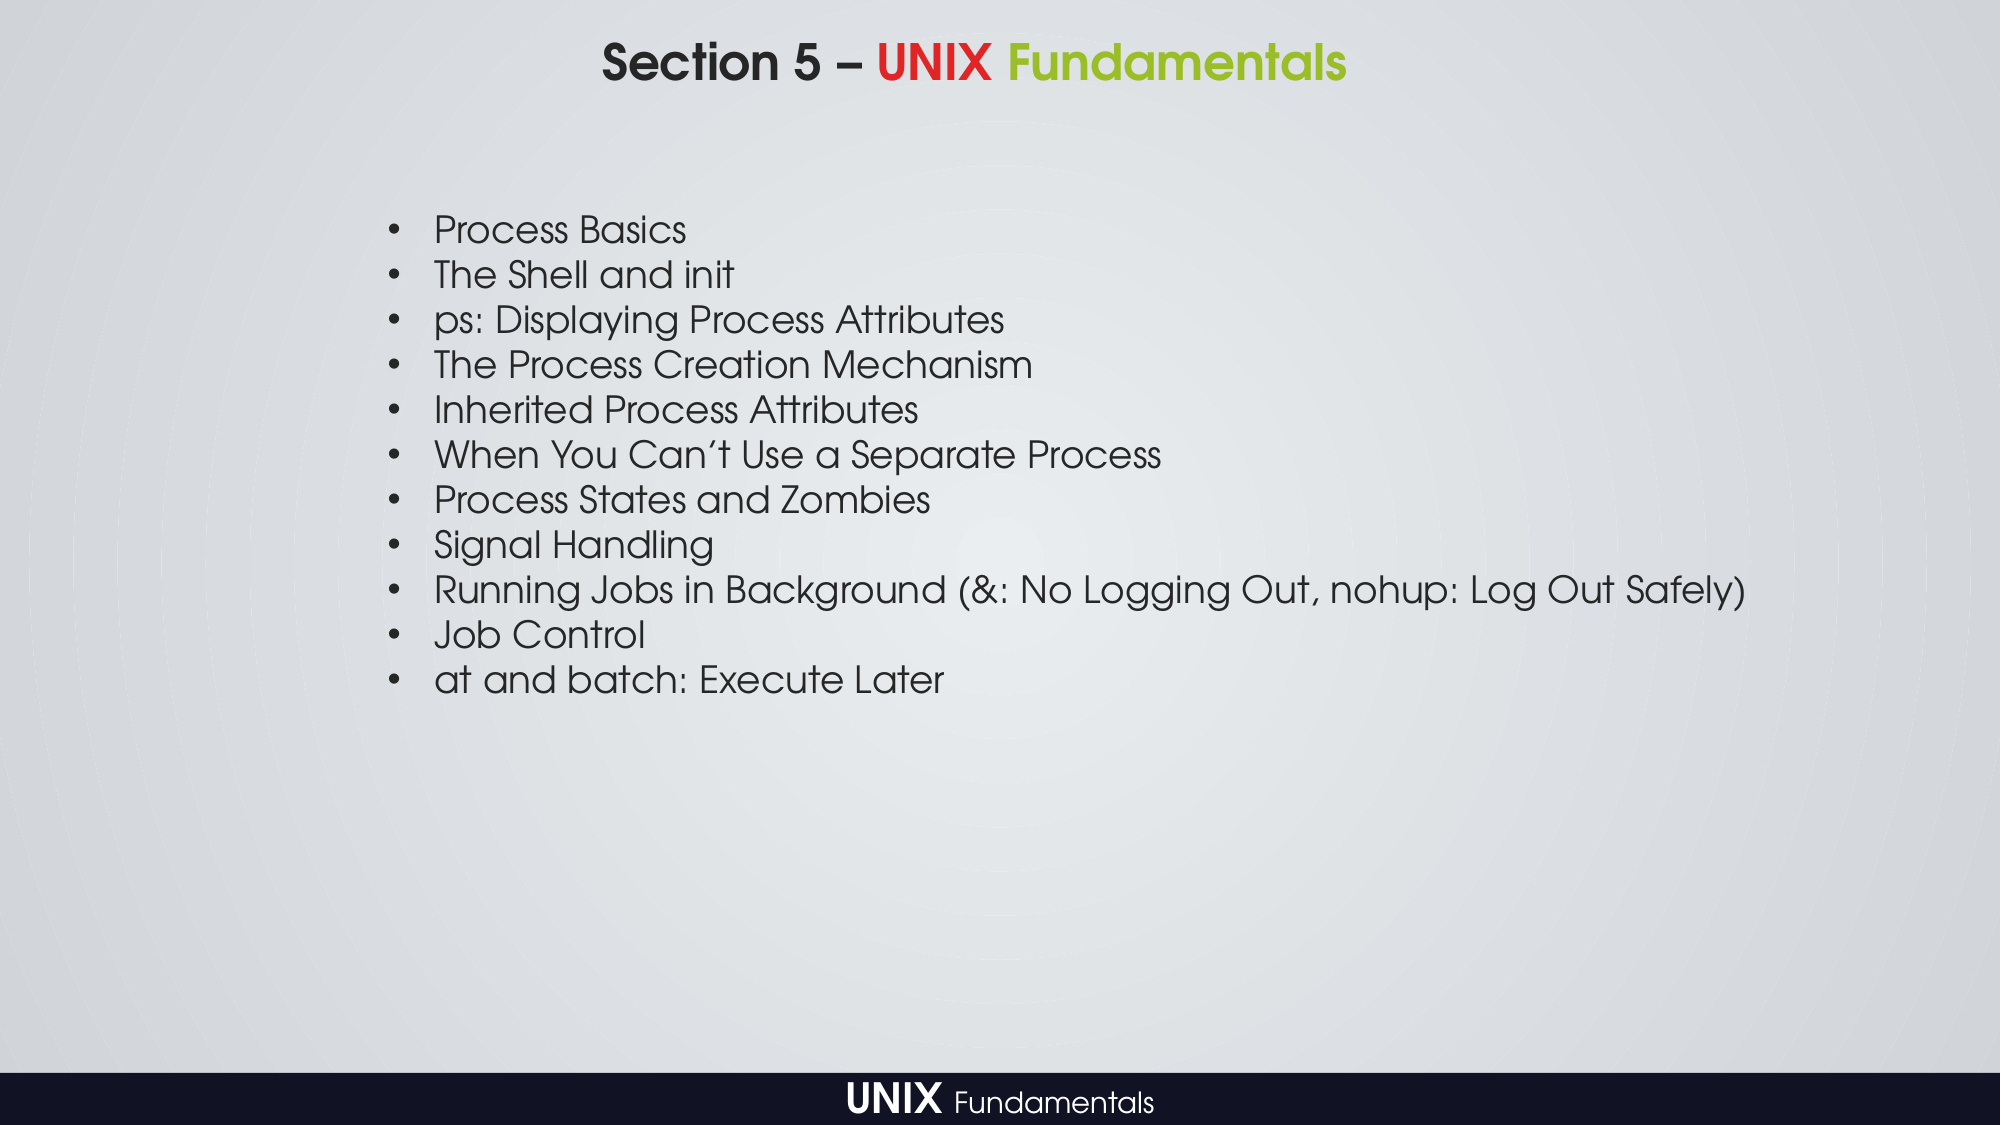

Section 5 – UNIX Fundamentals
Process Basics
The Shell and init
ps: Displaying Process Attributes
The Process Creation Mechanism
Inherited Process Attributes
When You Can’t Use a Separate Process
Process States and Zombies
Signal Handling
Running Jobs in Background (&: No Logging Out, nohup: Log Out Safely)
Job Control
at and batch: Execute Later